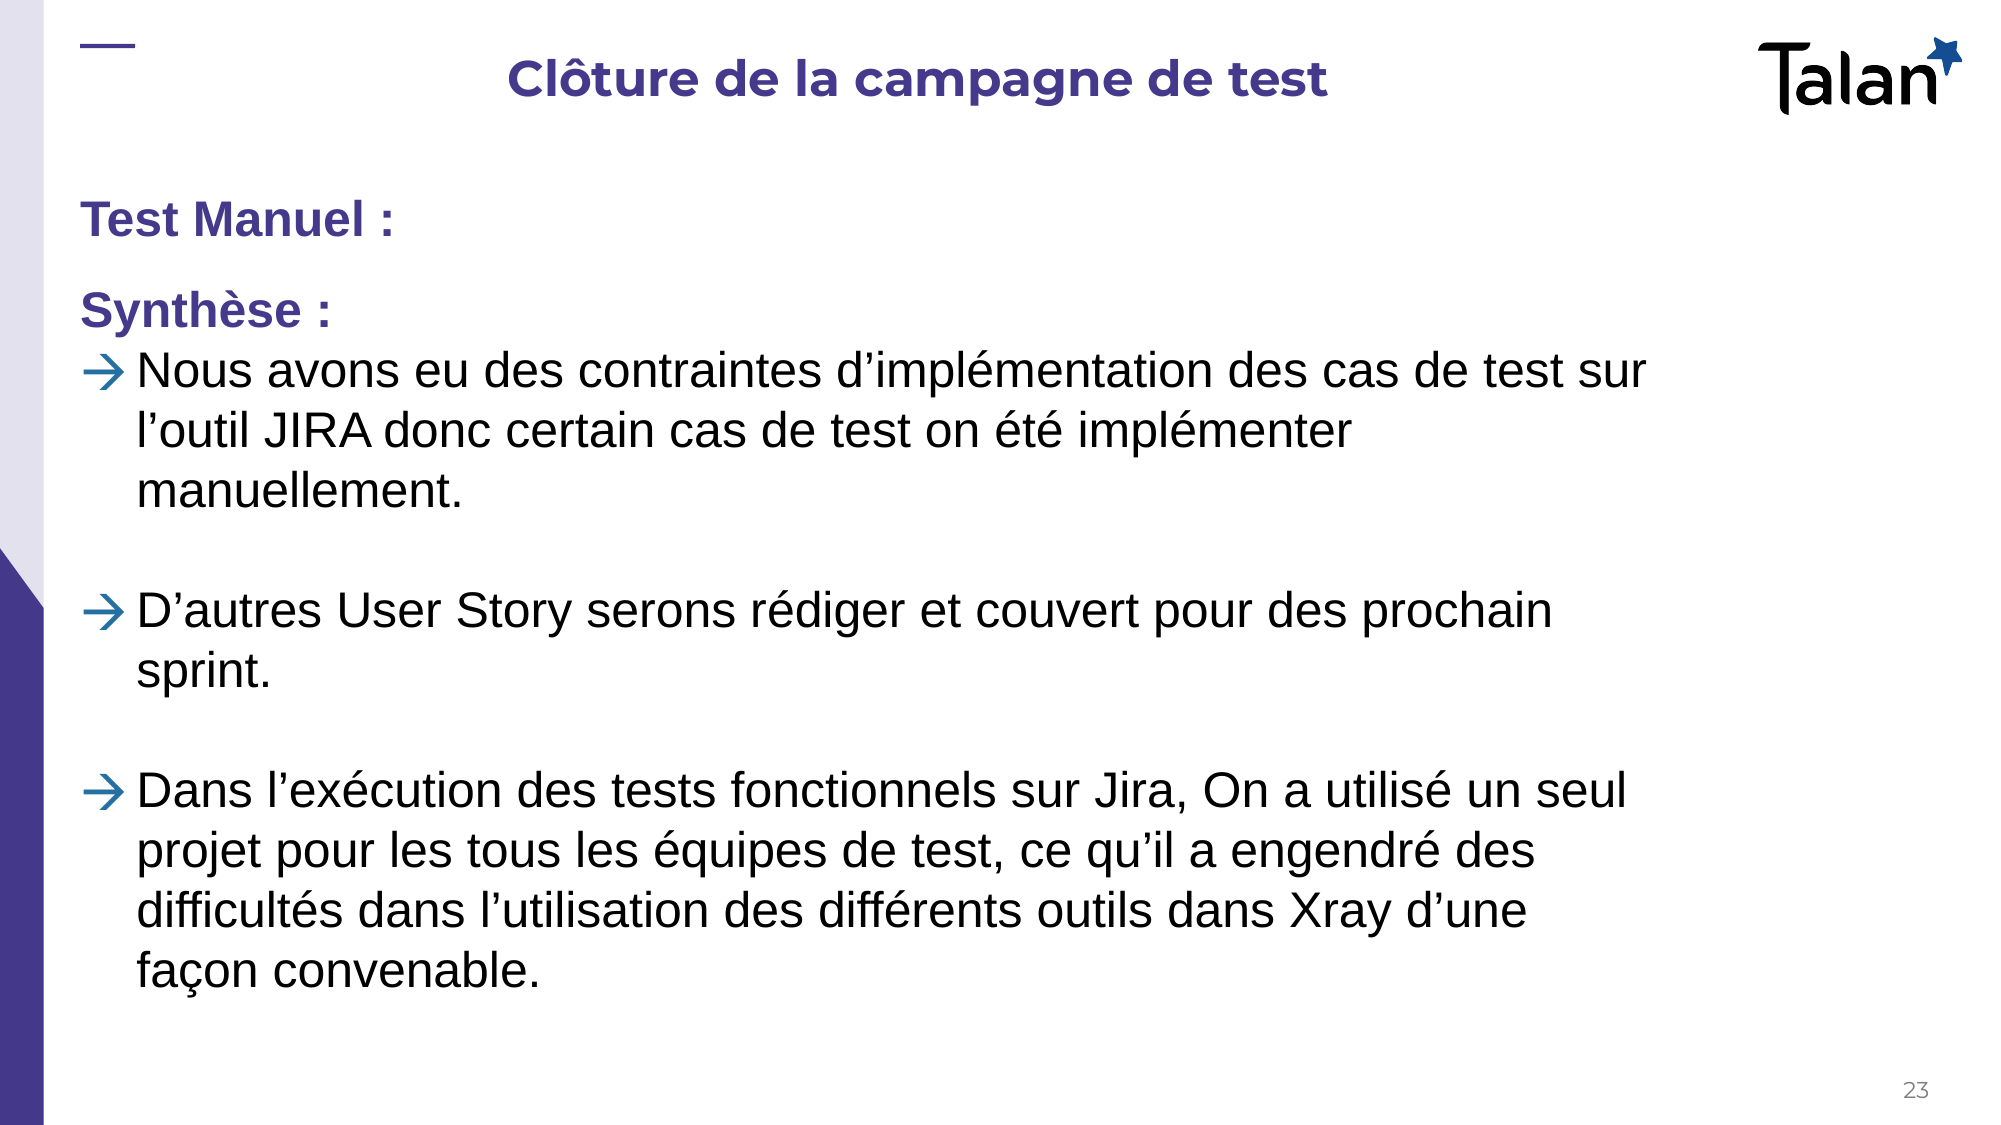

# Clôture de la campagne de test
Test Manuel :
Synthèse :
Nous avons eu des contraintes d’implémentation des cas de test sur l’outil JIRA donc certain cas de test on été implémenter manuellement.

D’autres User Story serons rédiger et couvert pour des prochain sprint.

Dans l’exécution des tests fonctionnels sur Jira, On a utilisé un seul projet pour les tous les équipes de test, ce qu’il a engendré des difficultés dans l’utilisation des différents outils dans Xray d’une façon convenable.